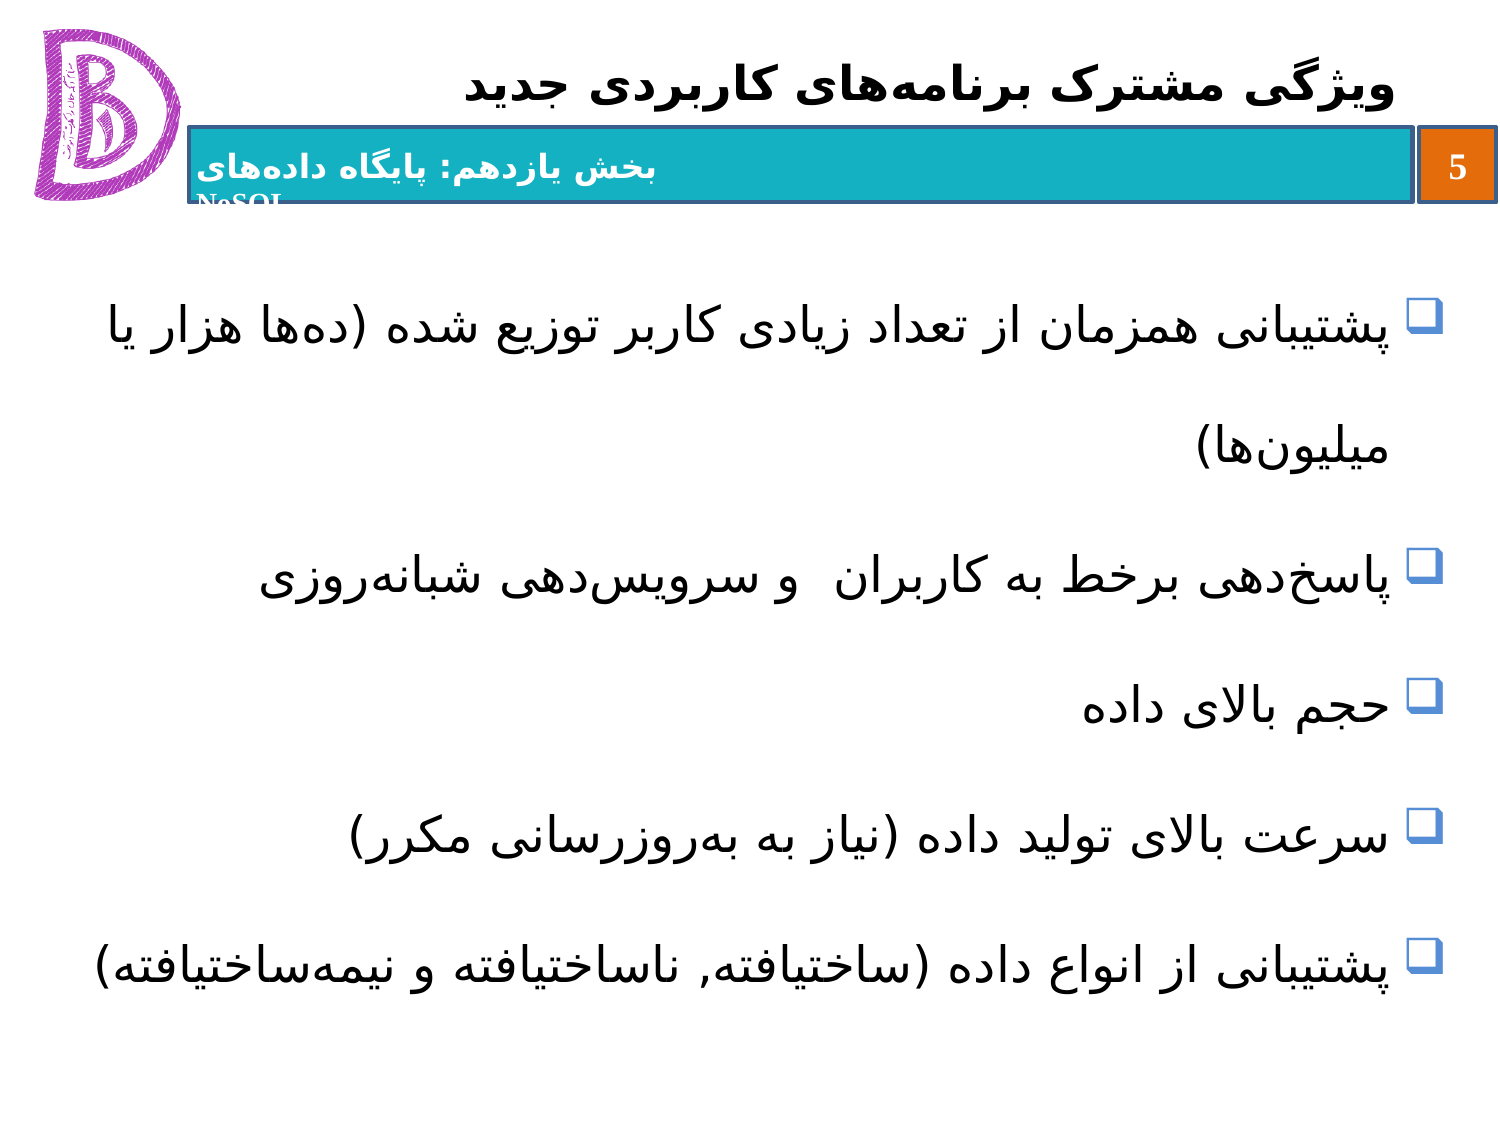

# ویژگی مشترک برنامه‌های کاربردی جدید
پشتیبانی همزمان از تعداد زیادی کاربر توزیع شده (ده‌ها هزار یا میلیون‌ها)
پاسخ‌دهی برخط به کاربران  و سرویس‌دهی شبانه‌روزی
حجم بالای داده
سرعت بالای تولید داده (نیاز به به‌روزرسانی مکرر)
پشتیبانی از انواع داده (ساختیافته, ناساختیافته و نیمه‌ساختیافته)